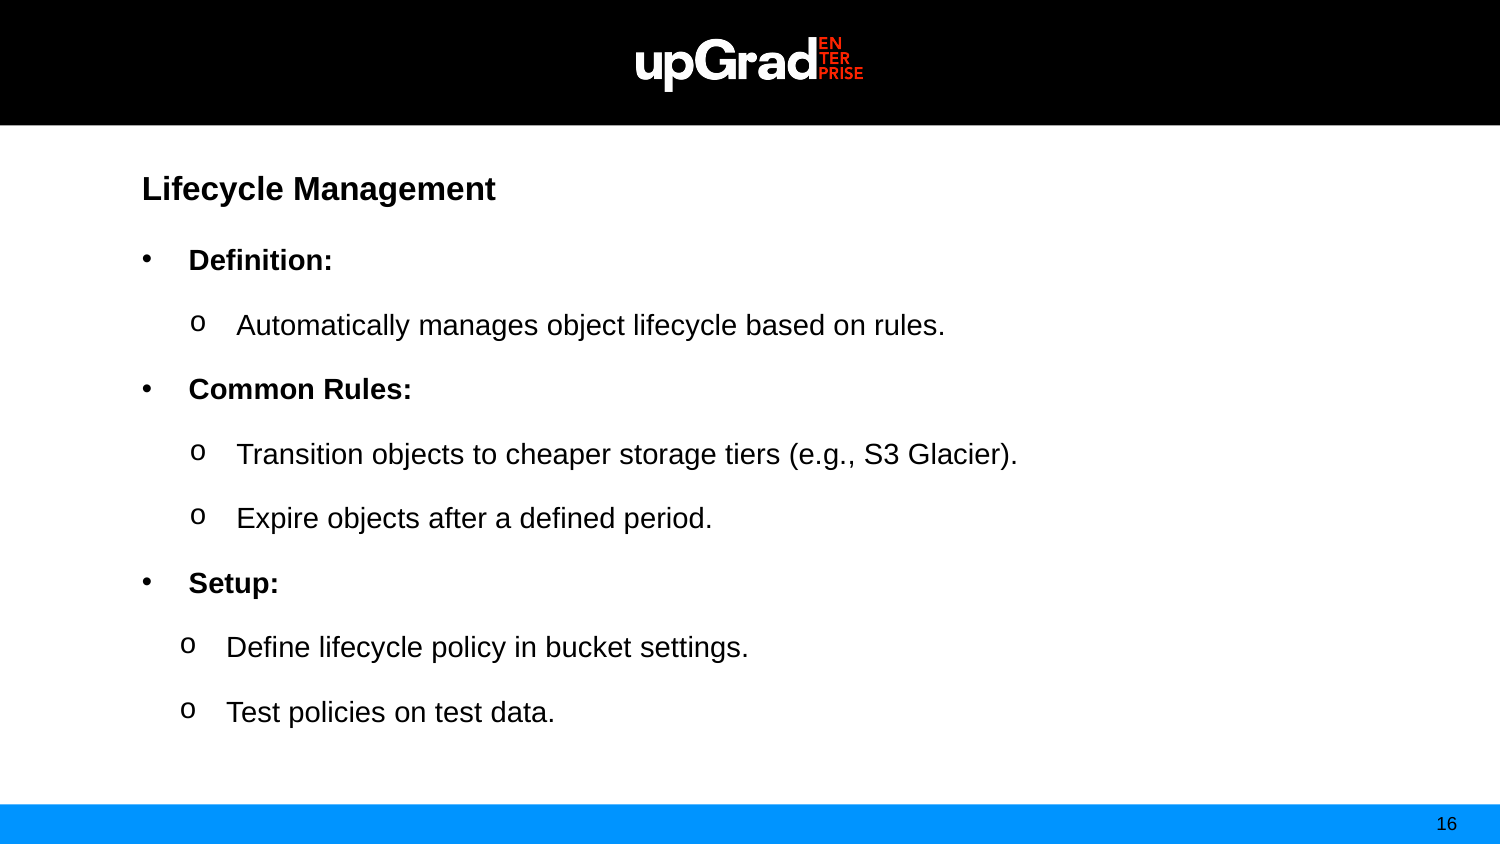

Lifecycle Management
Definition:
Automatically manages object lifecycle based on rules.
Common Rules:
Transition objects to cheaper storage tiers (e.g., S3 Glacier).
Expire objects after a defined period.
Setup:
Define lifecycle policy in bucket settings.
Test policies on test data.
16